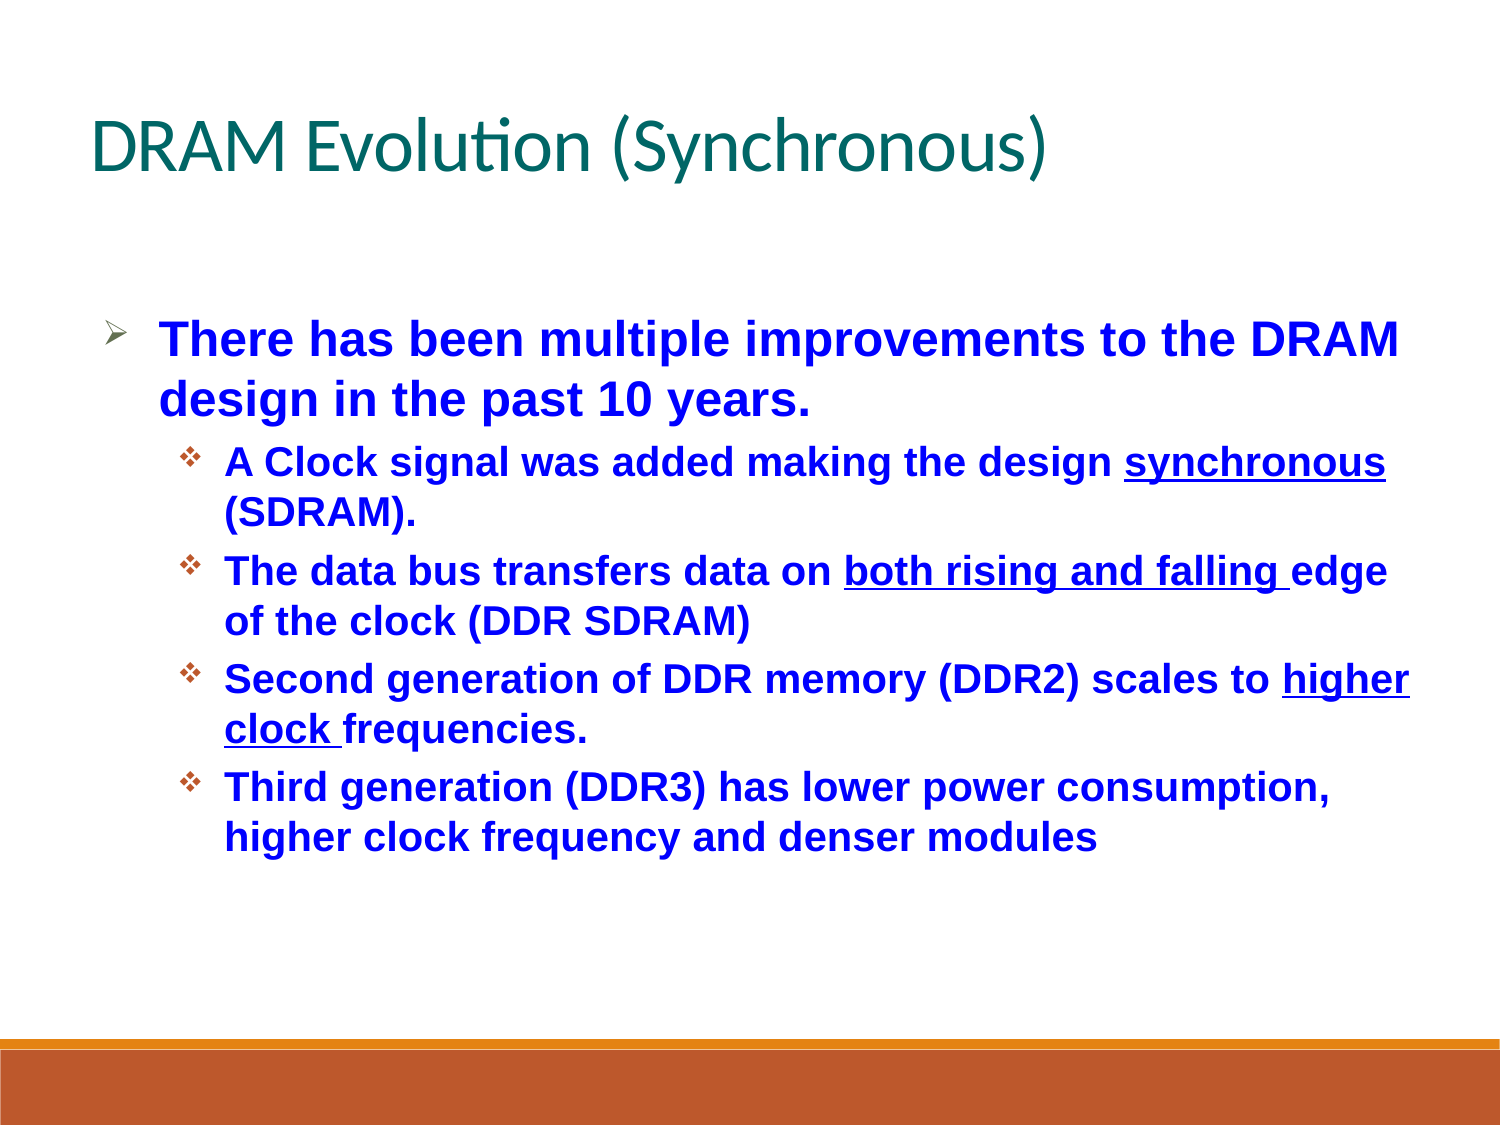

DRAM Evolution (Synchronous)
There has been multiple improvements to the DRAM design in the past 10 years.
A Clock signal was added making the design synchronous (SDRAM).
The data bus transfers data on both rising and falling edge of the clock (DDR SDRAM)
Second generation of DDR memory (DDR2) scales to higher clock frequencies.
Third generation (DDR3) has lower power consumption, higher clock frequency and denser modules